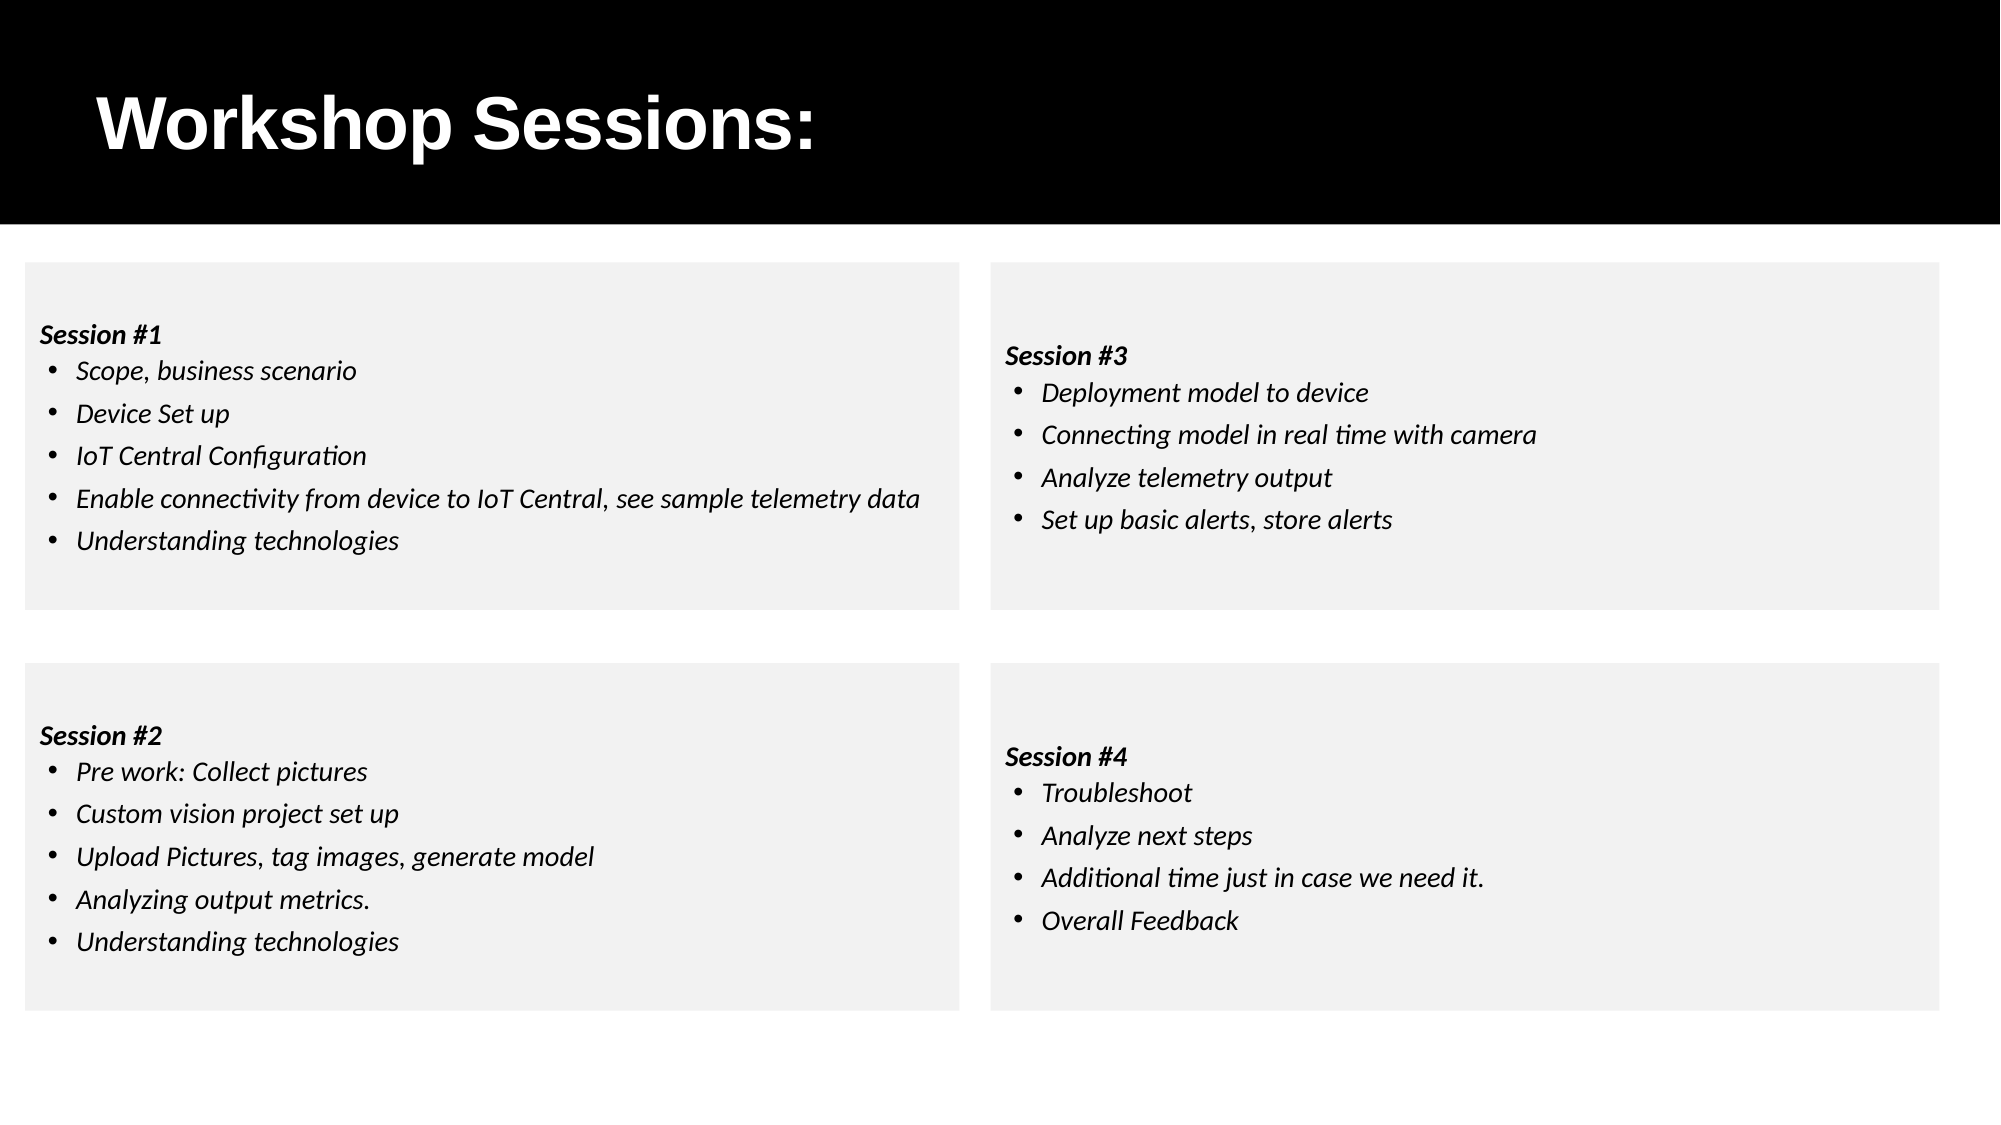

# Workshop Sessions:
Session #3
Deployment model to device
Connecting model in real time with camera
Analyze telemetry output
Set up basic alerts, store alerts
Session #1
Scope, business scenario
Device Set up
IoT Central Configuration
Enable connectivity from device to IoT Central, see sample telemetry data
Understanding technologies
Session #2
Pre work: Collect pictures
Custom vision project set up
Upload Pictures, tag images, generate model
Analyzing output metrics.
Understanding technologies
Session #4
Troubleshoot
Analyze next steps
Additional time just in case we need it.
Overall Feedback